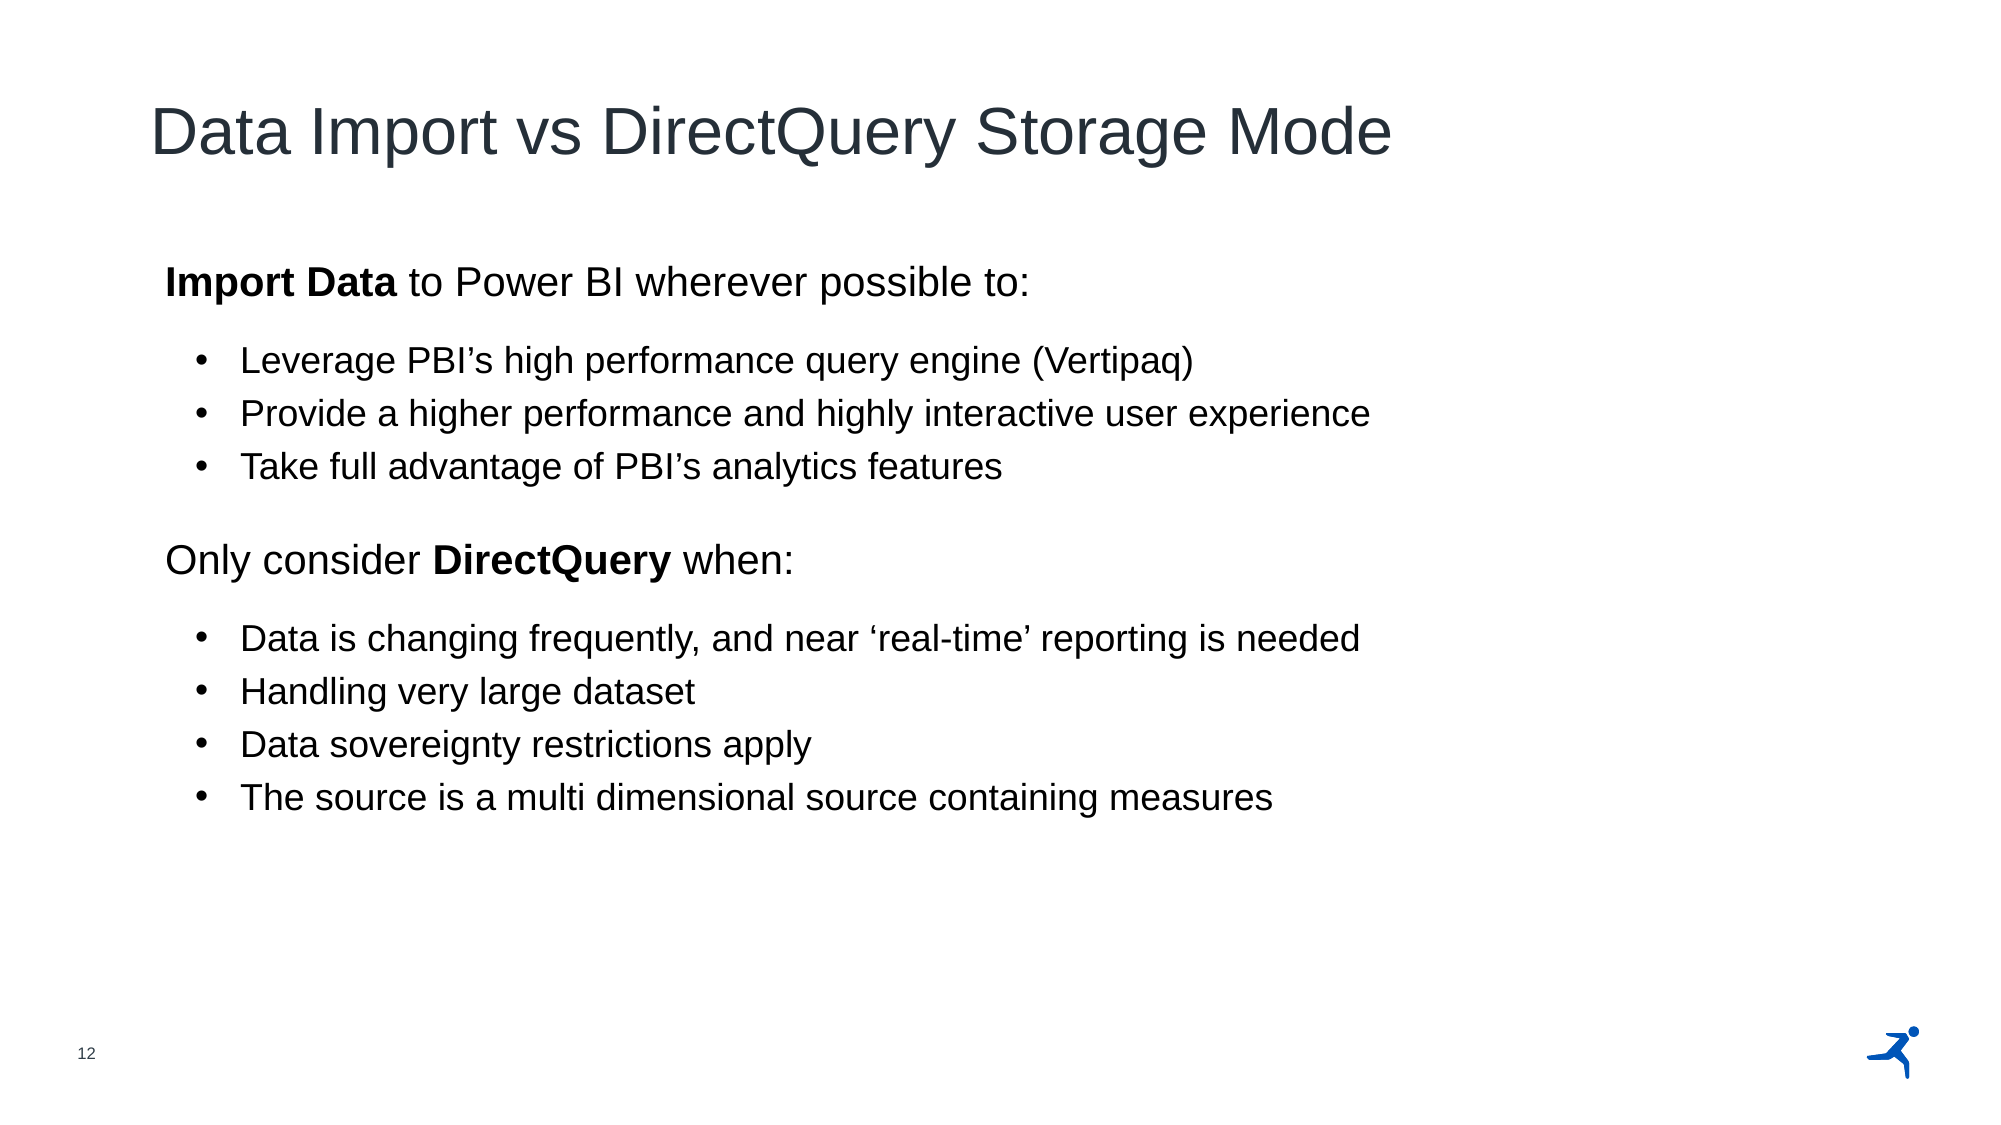

# Data Import vs DirectQuery Storage Mode
Import Data to Power BI wherever possible to:

Leverage PBI’s high performance query engine (Vertipaq)
Provide a higher performance and highly interactive user experience
Take full advantage of PBI’s analytics features

Only consider DirectQuery when:

Data is changing frequently, and near ‘real-time’ reporting is needed
Handling very large dataset
Data sovereignty restrictions apply
The source is a multi dimensional source containing measures